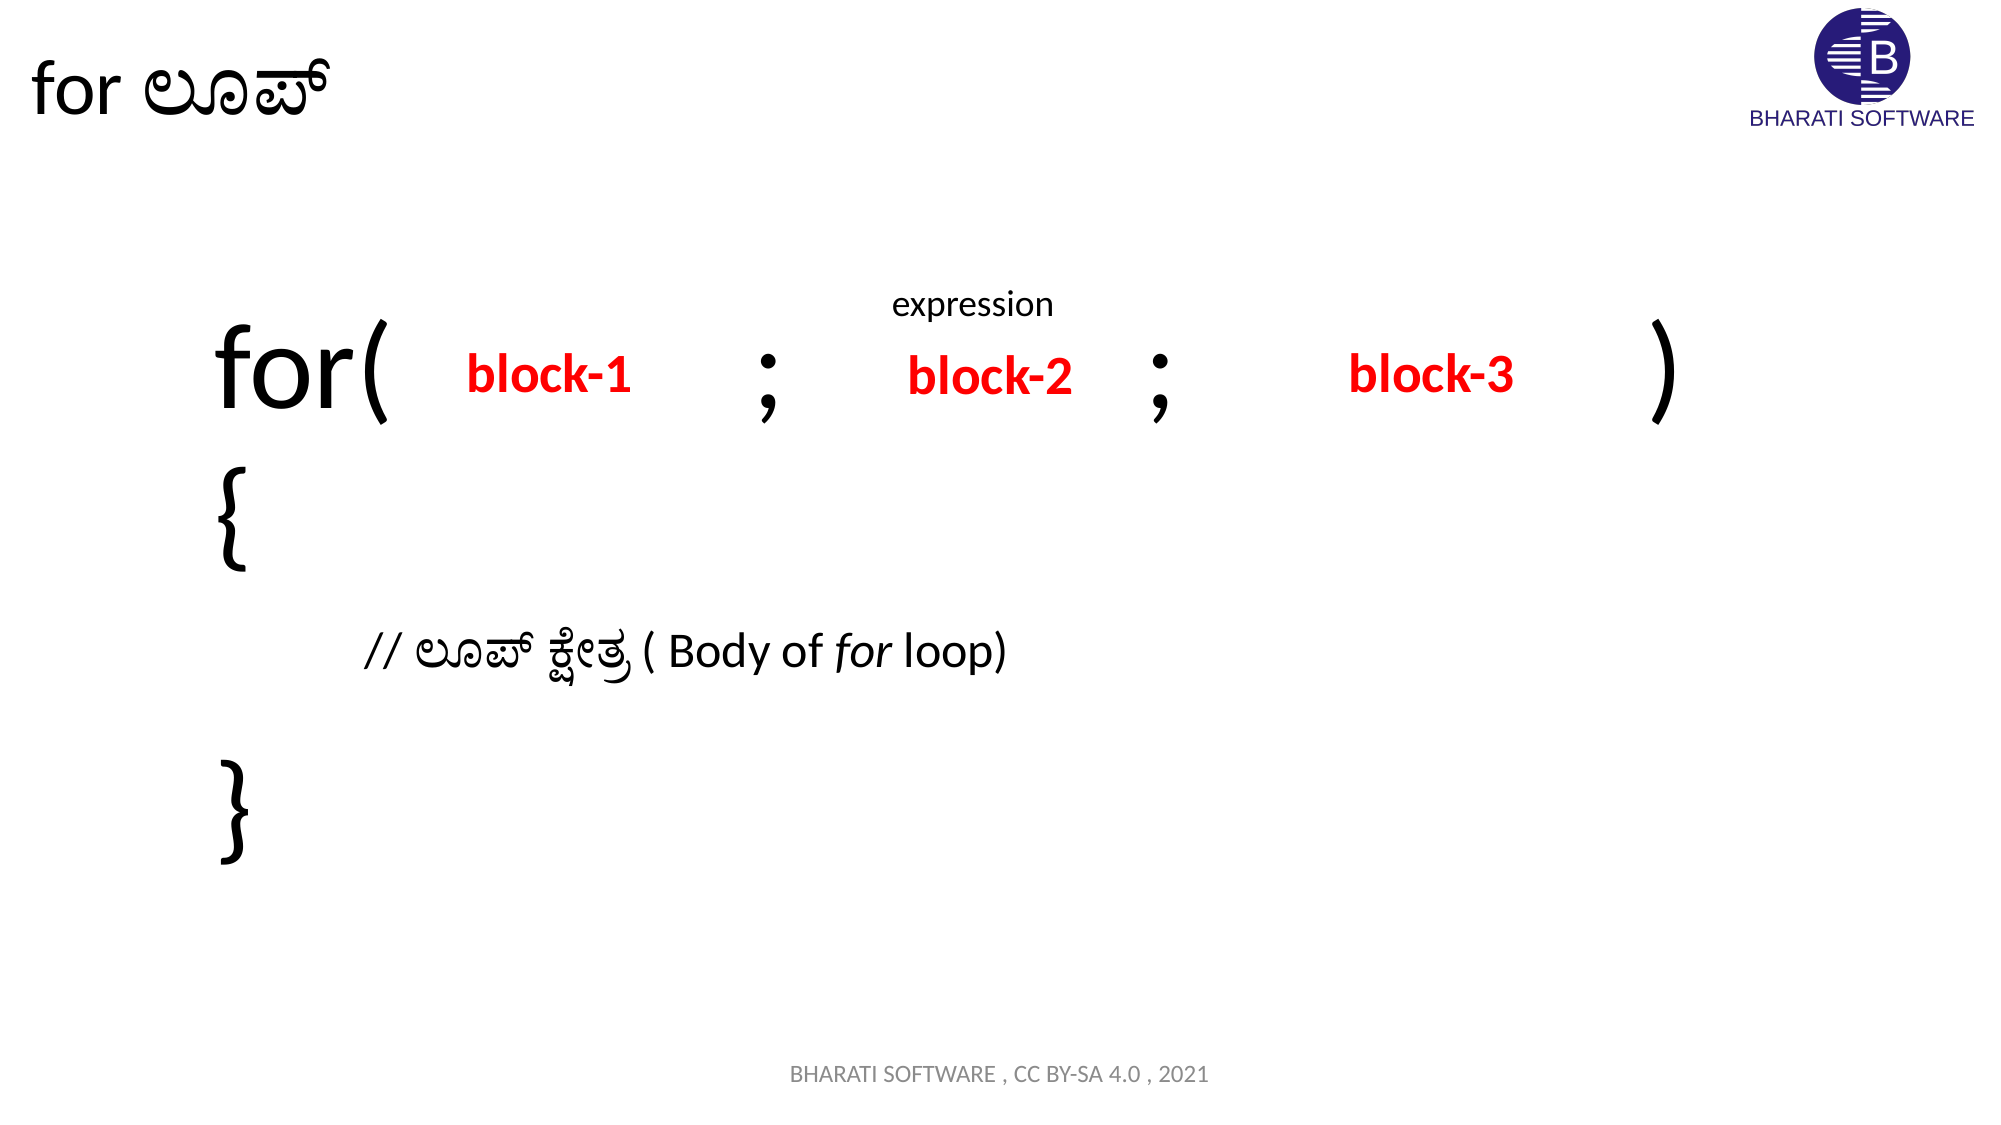

# for ಲೂಪ್
expression
for(             ;             ;                 )
{

}
block-1
block-3
block-2
// ಲೂಪ್ ಕ್ಷೇತ್ರ ( Body of for loop)
BHARATI SOFTWARE , CC BY-SA 4.0 , 2021